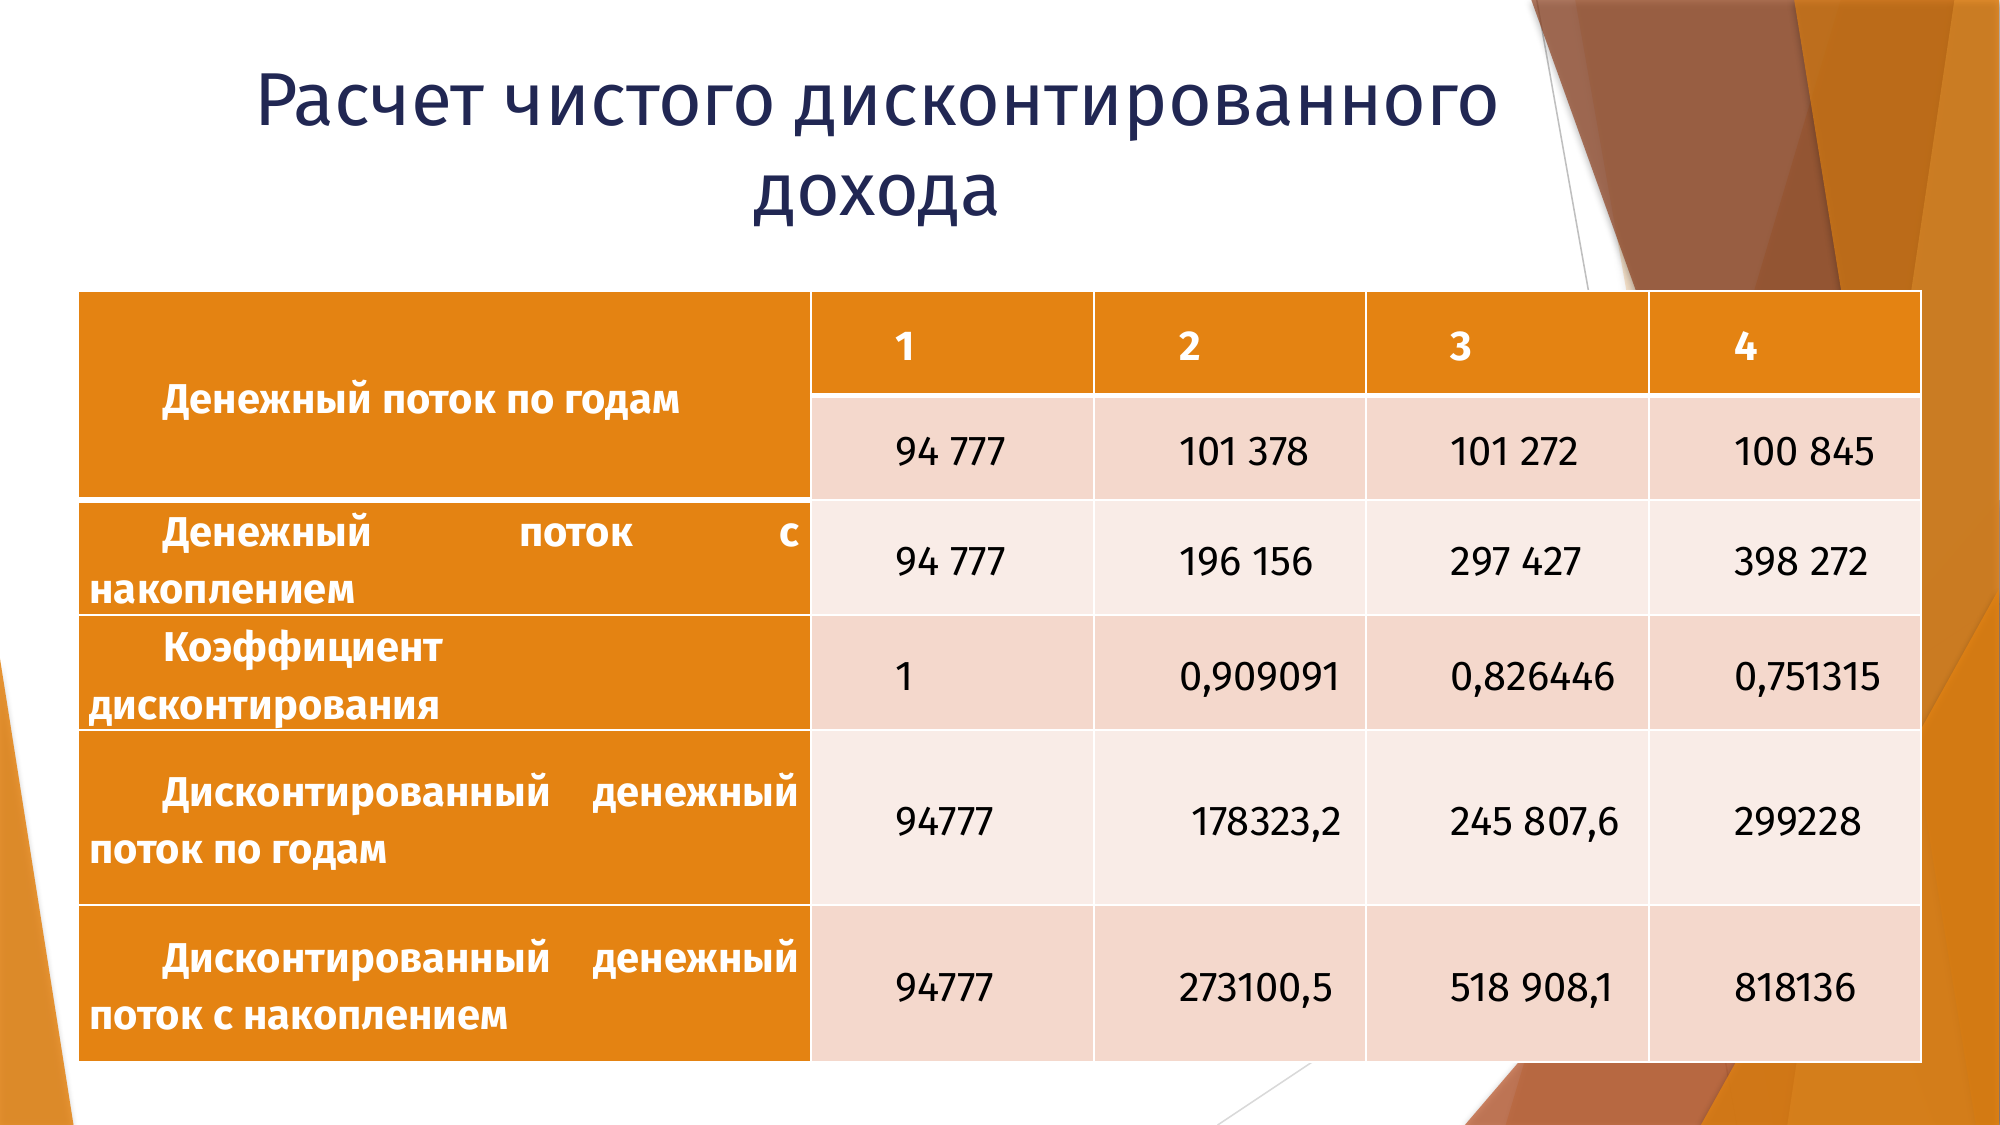

# Расчет чистого дисконтированного дохода
| Денежный поток по годам | 1 | 2 | 3 | 4 |
| --- | --- | --- | --- | --- |
|  | 94 777 | 101 378 | 101 272 | 100 845 |
| Денежный поток с накоплением | 94 777 | 196 156 | 297 427 | 398 272 |
| Коэффициент дисконтирования | 1 | 0,909091 | 0,826446 | 0,751315 |
| Дисконтированный денежный поток по годам | 94777 | 178323,2 | 245 807,6 | 299228 |
| Дисконтированный денежный поток с накоплением | 94777 | 273100,5 | 518 908,1 | 818136 |